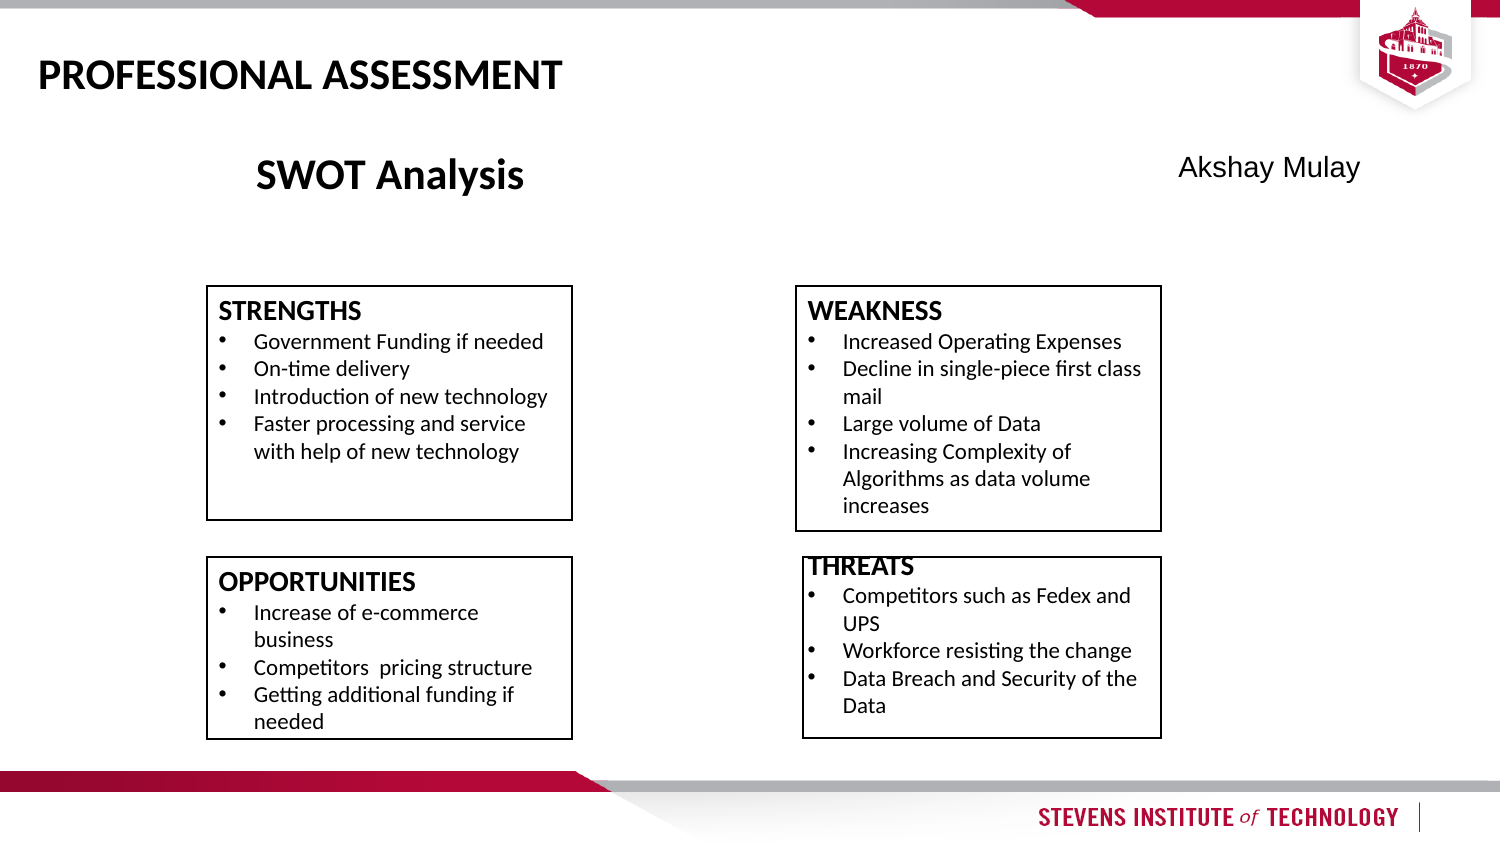

# PROFESSIONAL ASSESSMENT
SWOT Analysis
Akshay Mulay
STRENGTHS
Government Funding if needed
On-time delivery
Introduction of new technology
Faster processing and service with help of new technology
WEAKNESS
Increased Operating Expenses
Decline in single-piece first class mail
Large volume of Data
Increasing Complexity of Algorithms as data volume increases

THREATS
Competitors such as Fedex and UPS
Workforce resisting the change
Data Breach and Security of the Data
OPPORTUNITIES
Increase of e-commerce business
Competitors  pricing structure
Getting additional funding if needed